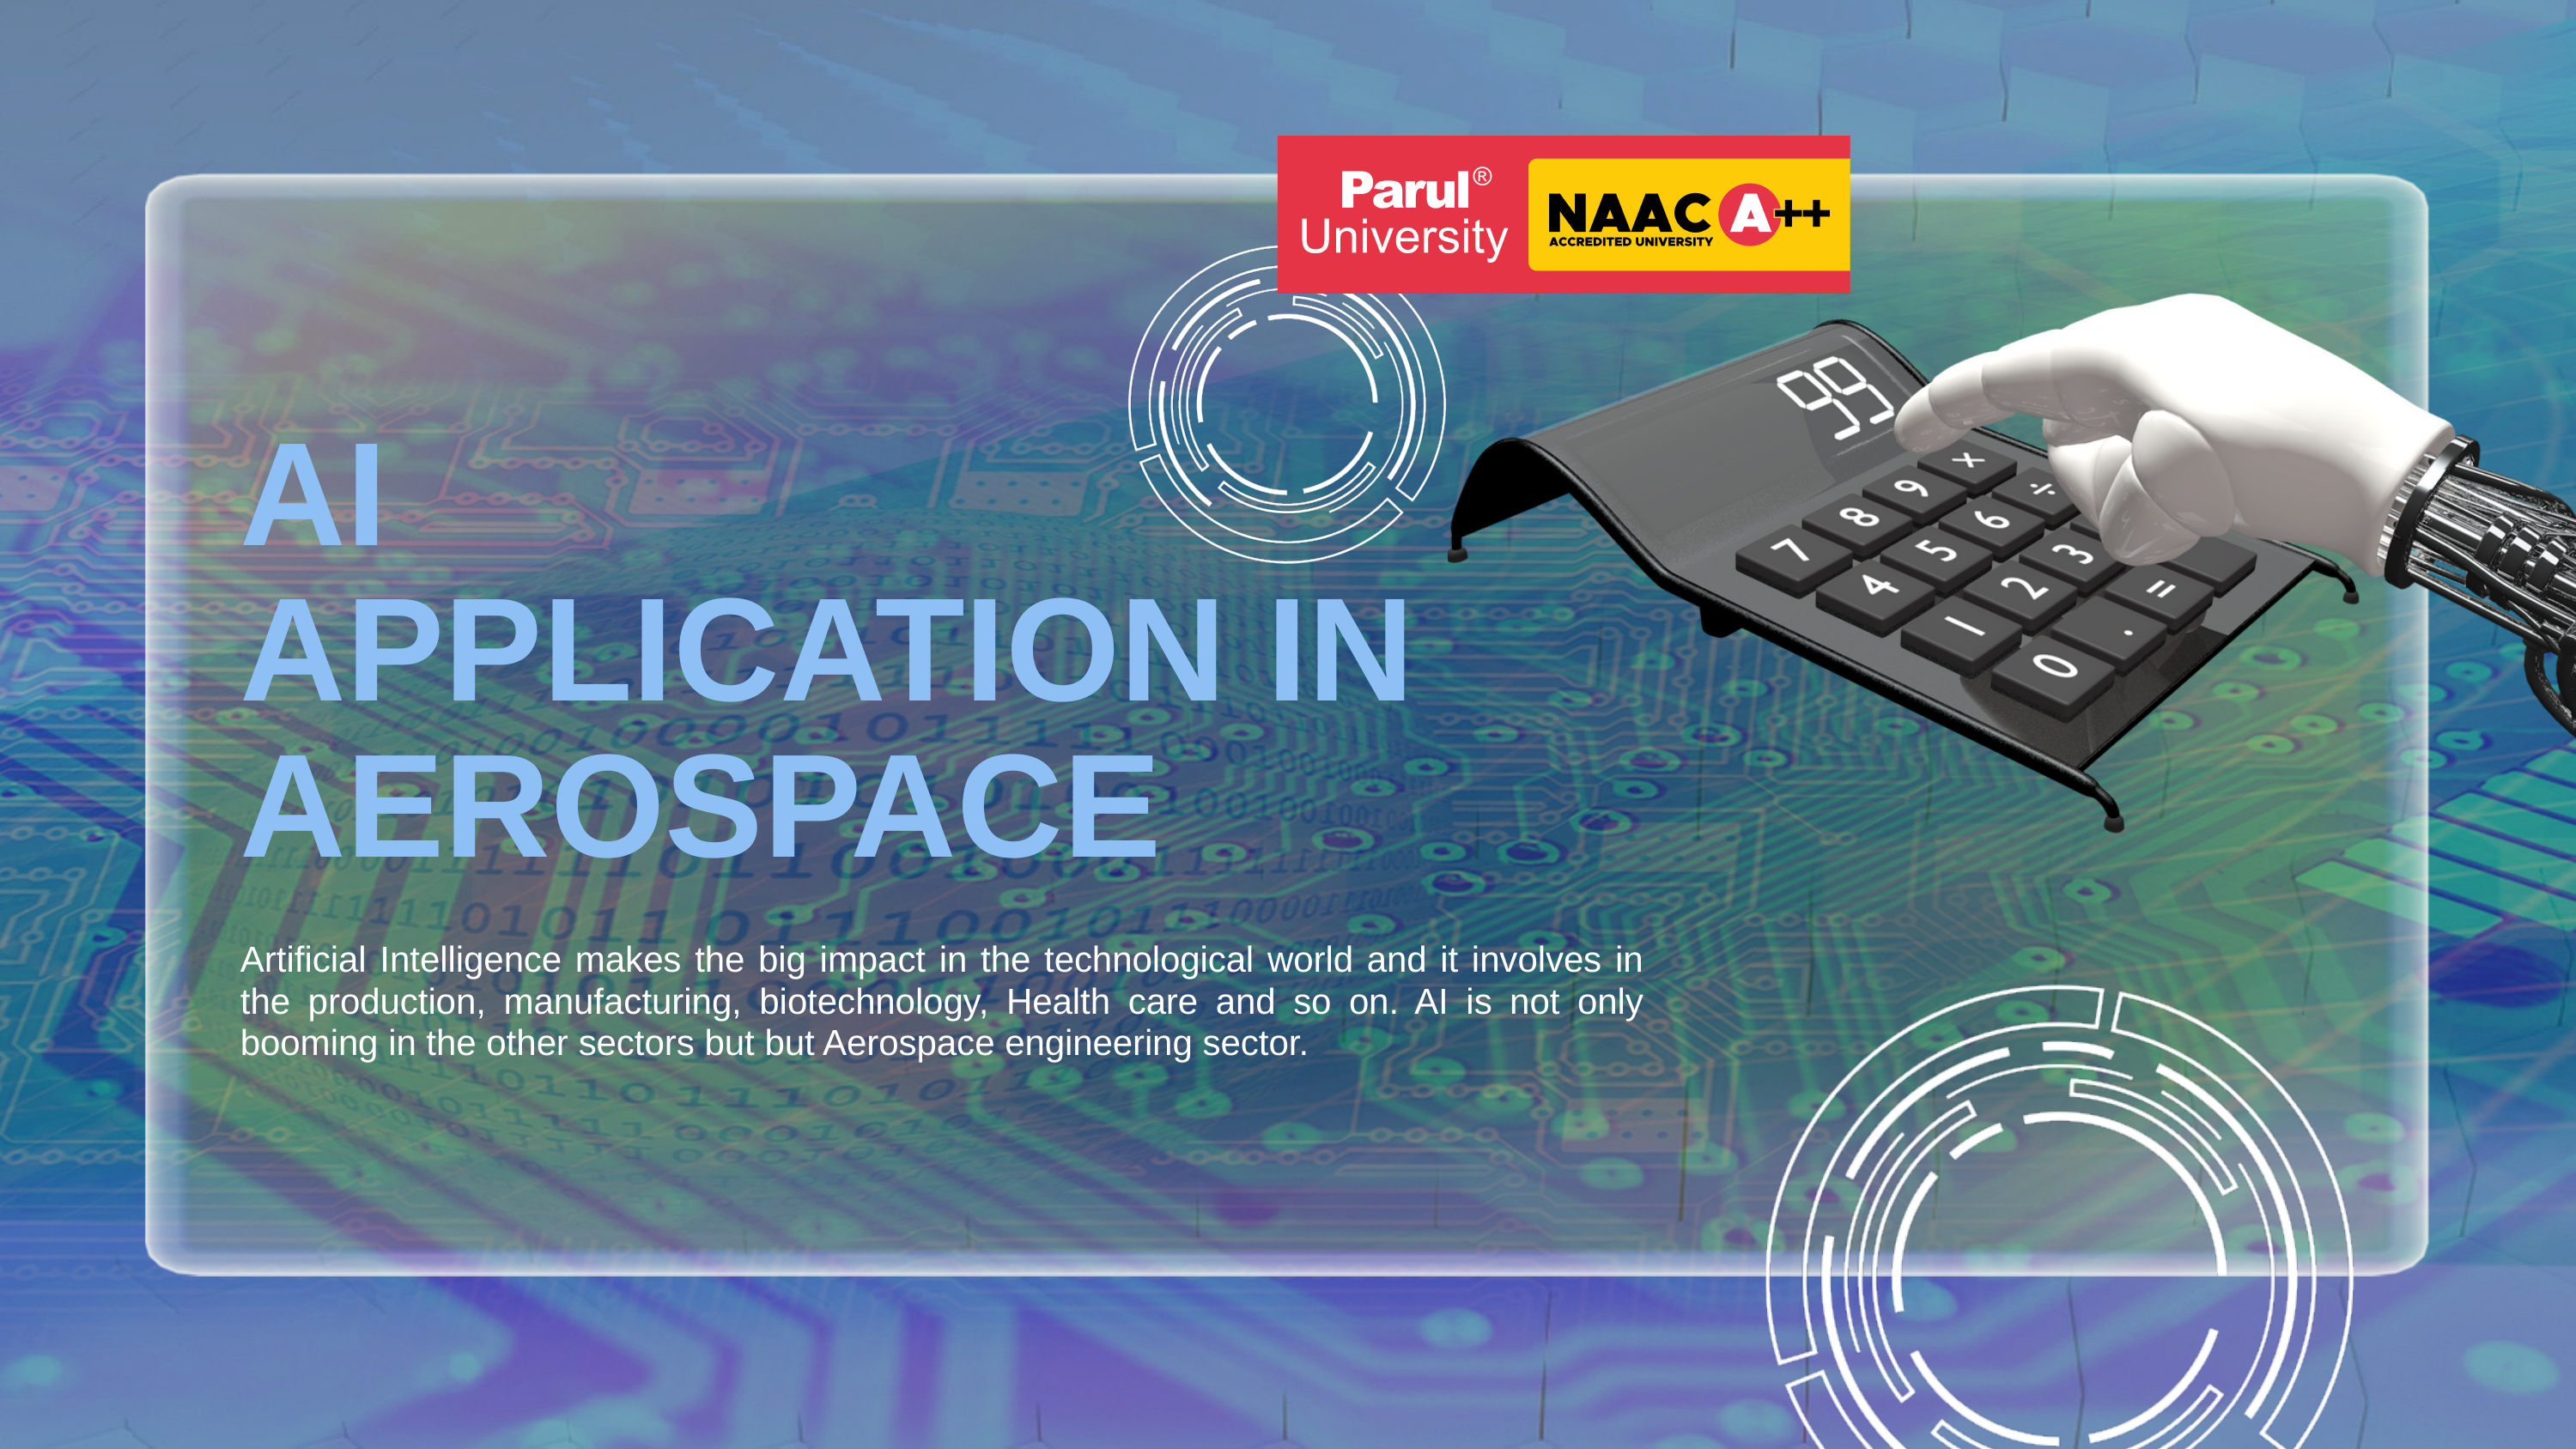

AI
APPLICATION IN AEROSPACE
Artificial Intelligence makes the big impact in the technological world and it involves in the production, manufacturing, biotechnology, Health care and so on. AI is not only booming in the other sectors but but Aerospace engineering sector.